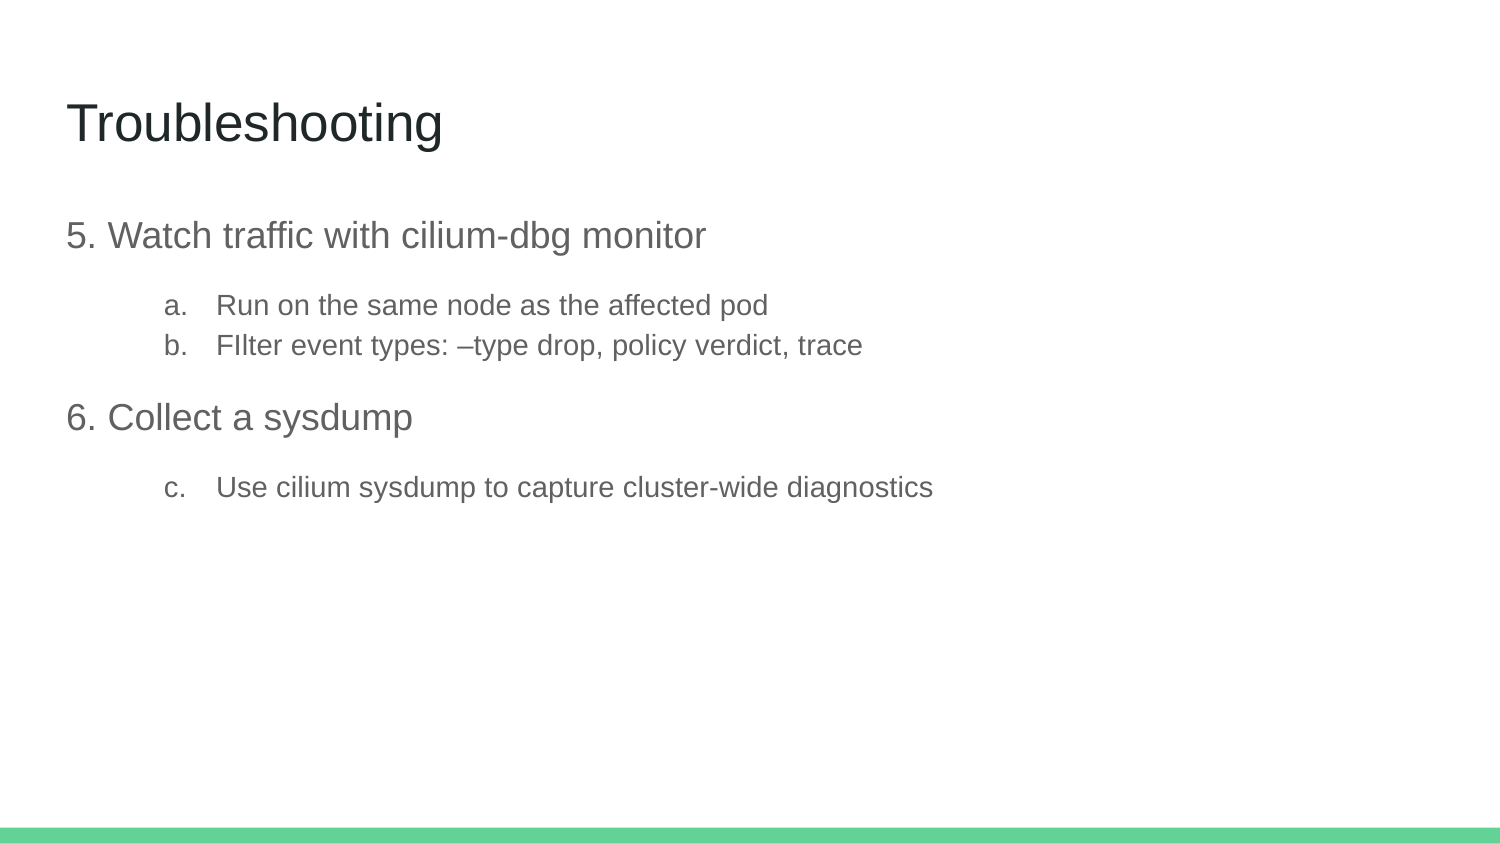

# Troubleshooting
5. Watch traffic with cilium-dbg monitor
Run on the same node as the affected pod
FIlter event types: –type drop, policy verdict, trace
6. Collect a sysdump
Use cilium sysdump to capture cluster-wide diagnostics